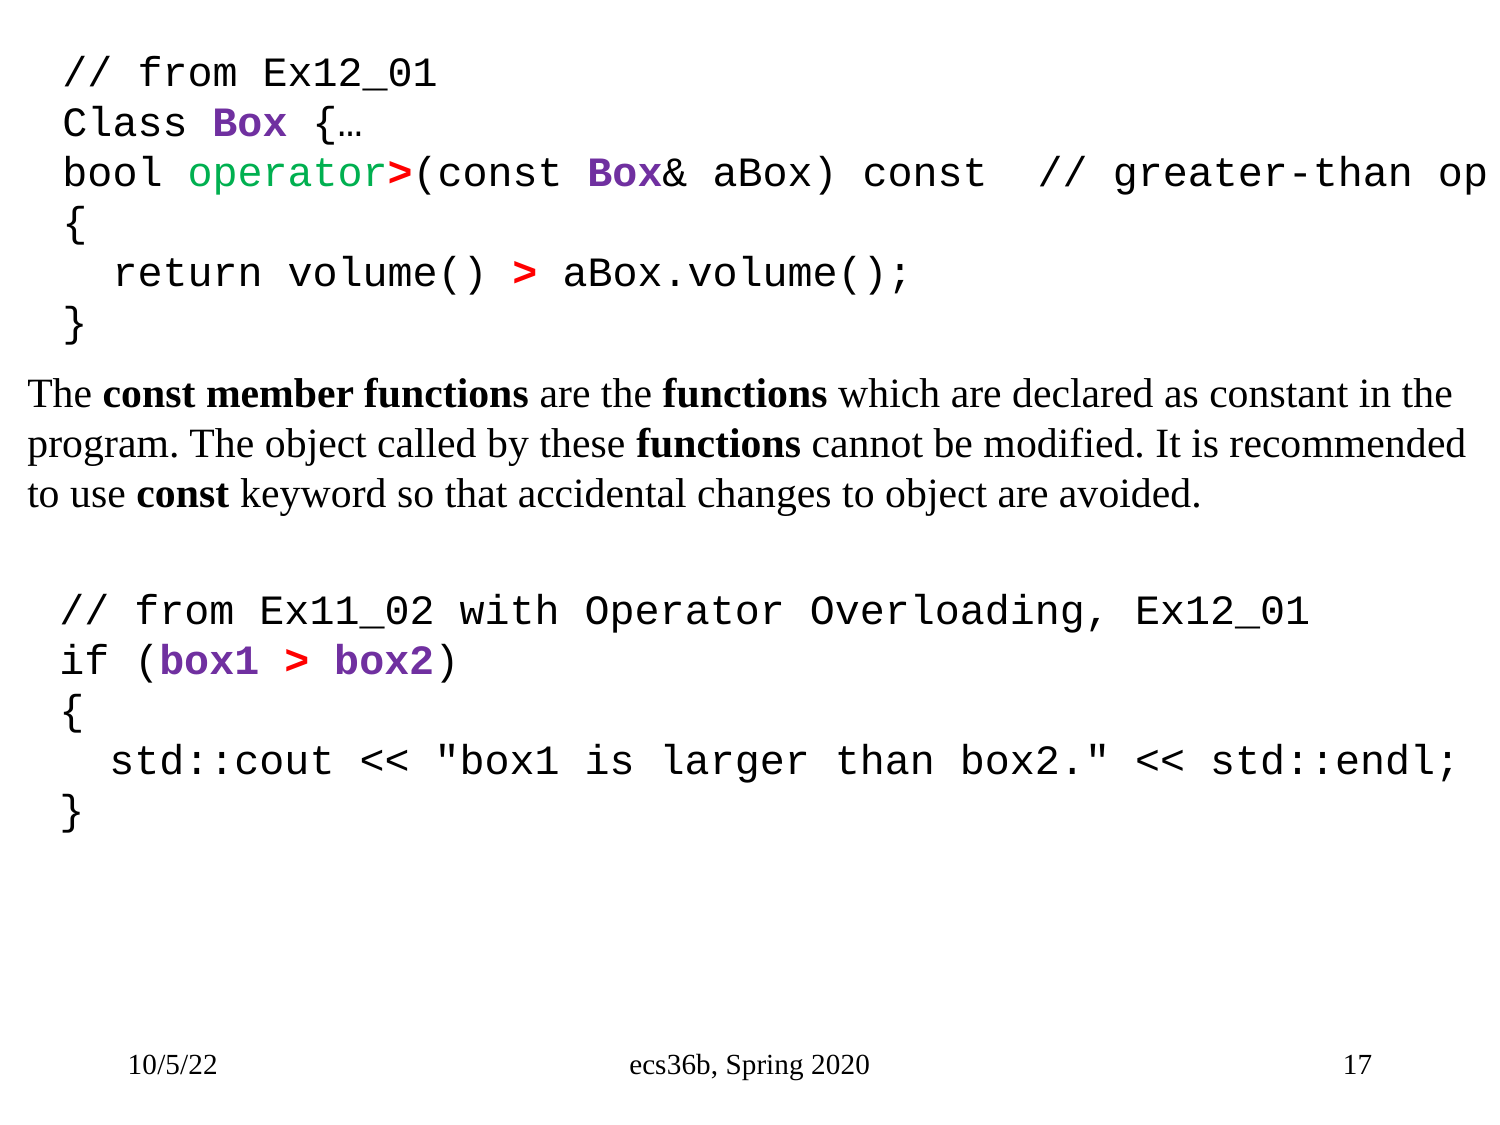

// from Ex12_01
Class Box {…
bool operator>(const Box& aBox) const  // greater-than op
{
  return volume() > aBox.volume();
}
The const member functions are the functions which are declared as constant in the program. The object called by these functions cannot be modified. It is recommended to use const keyword so that accidental changes to object are avoided.
// from Ex11_02 with Operator Overloading, Ex12_01
if (box1 > box2)
{
  std::cout << "box1 is larger than box2." << std::endl;
}
10/5/22
ecs36b, Spring 2020
17